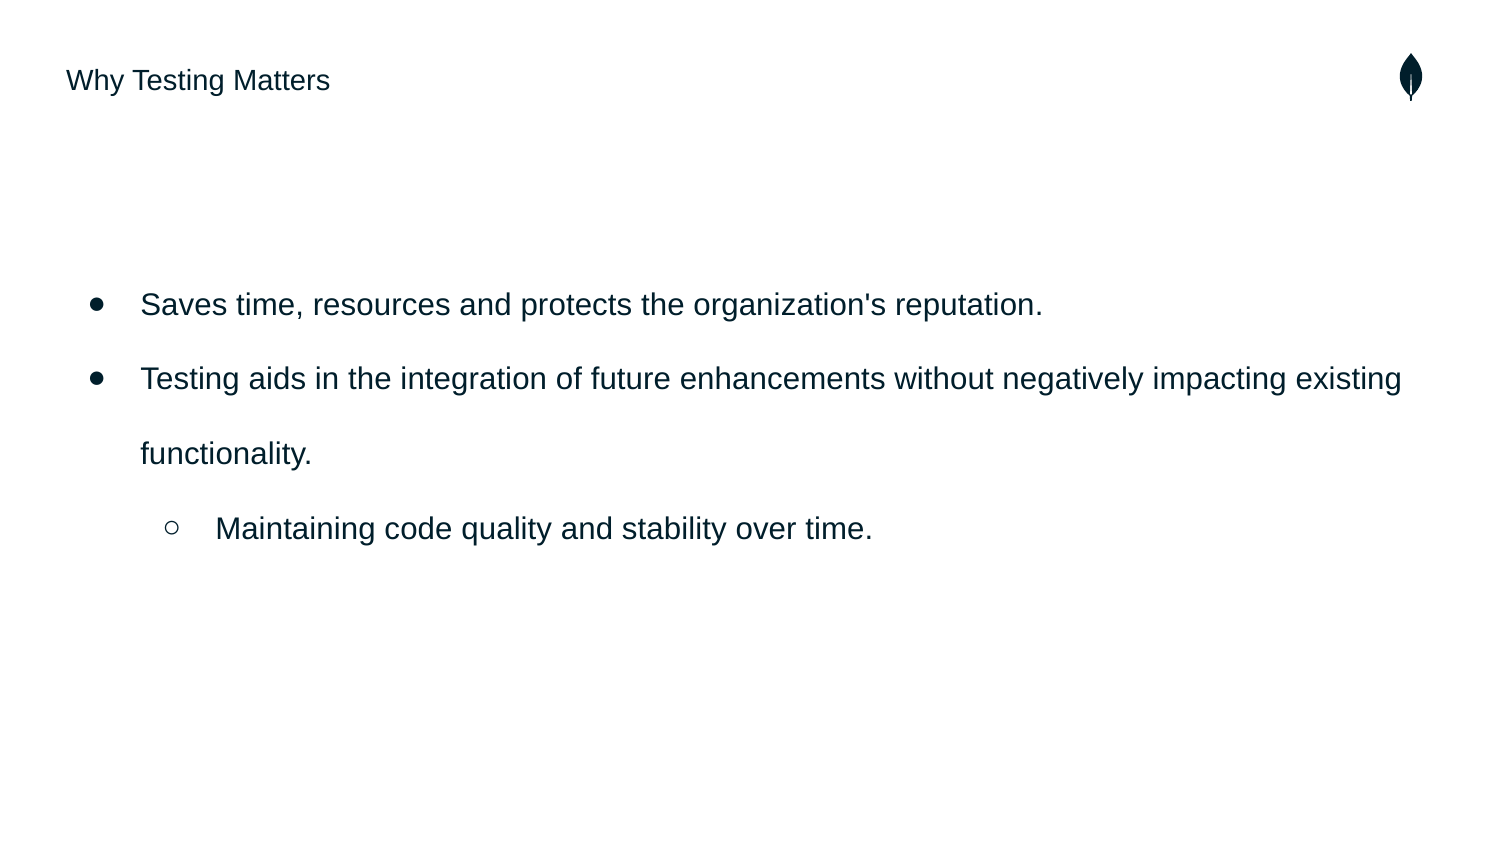

Why Testing Matters
Saves time, resources and protects the organization's reputation.
Testing aids in the integration of future enhancements without negatively impacting existing functionality.
Maintaining code quality and stability over time.